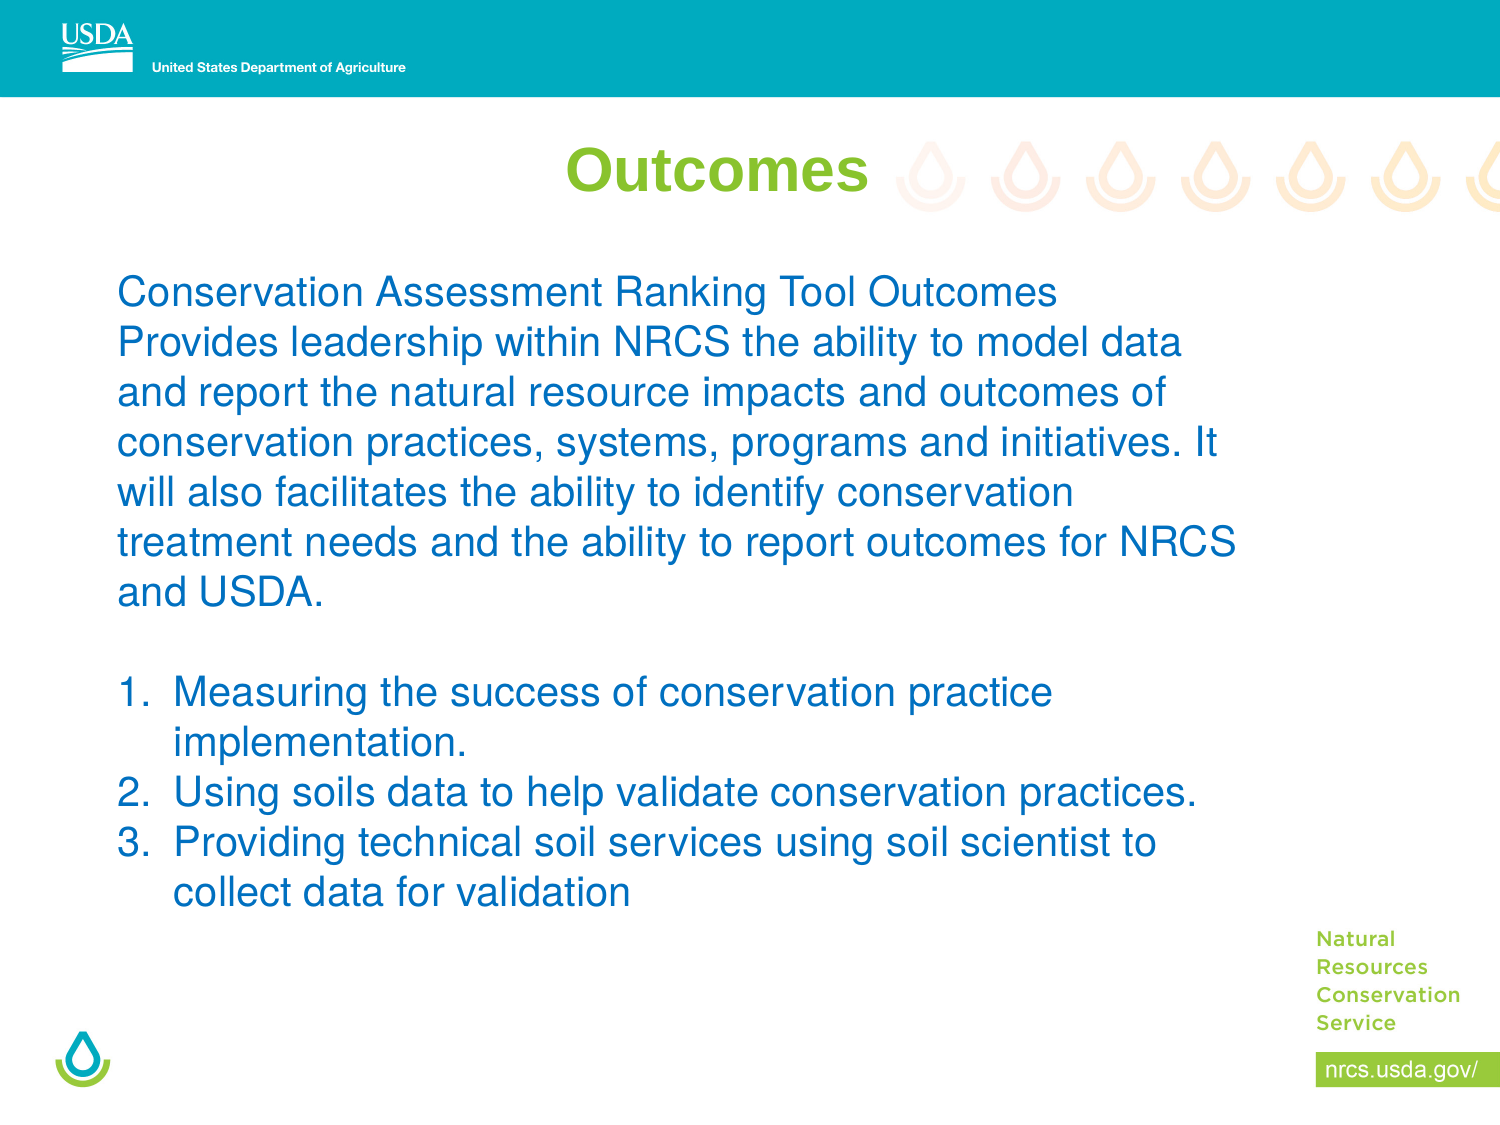

1
Outcomes
Conservation Assessment Ranking Tool Outcomes
Provides leadership within NRCS the ability to model data and report the natural resource impacts and outcomes of conservation practices, systems, programs and initiatives. It will also facilitates the ability to identify conservation treatment needs and the ability to report outcomes for NRCS and USDA.

Measuring the success of conservation practice implementation.
Using soils data to help validate conservation practices.
Providing technical soil services using soil scientist to collect data for validation